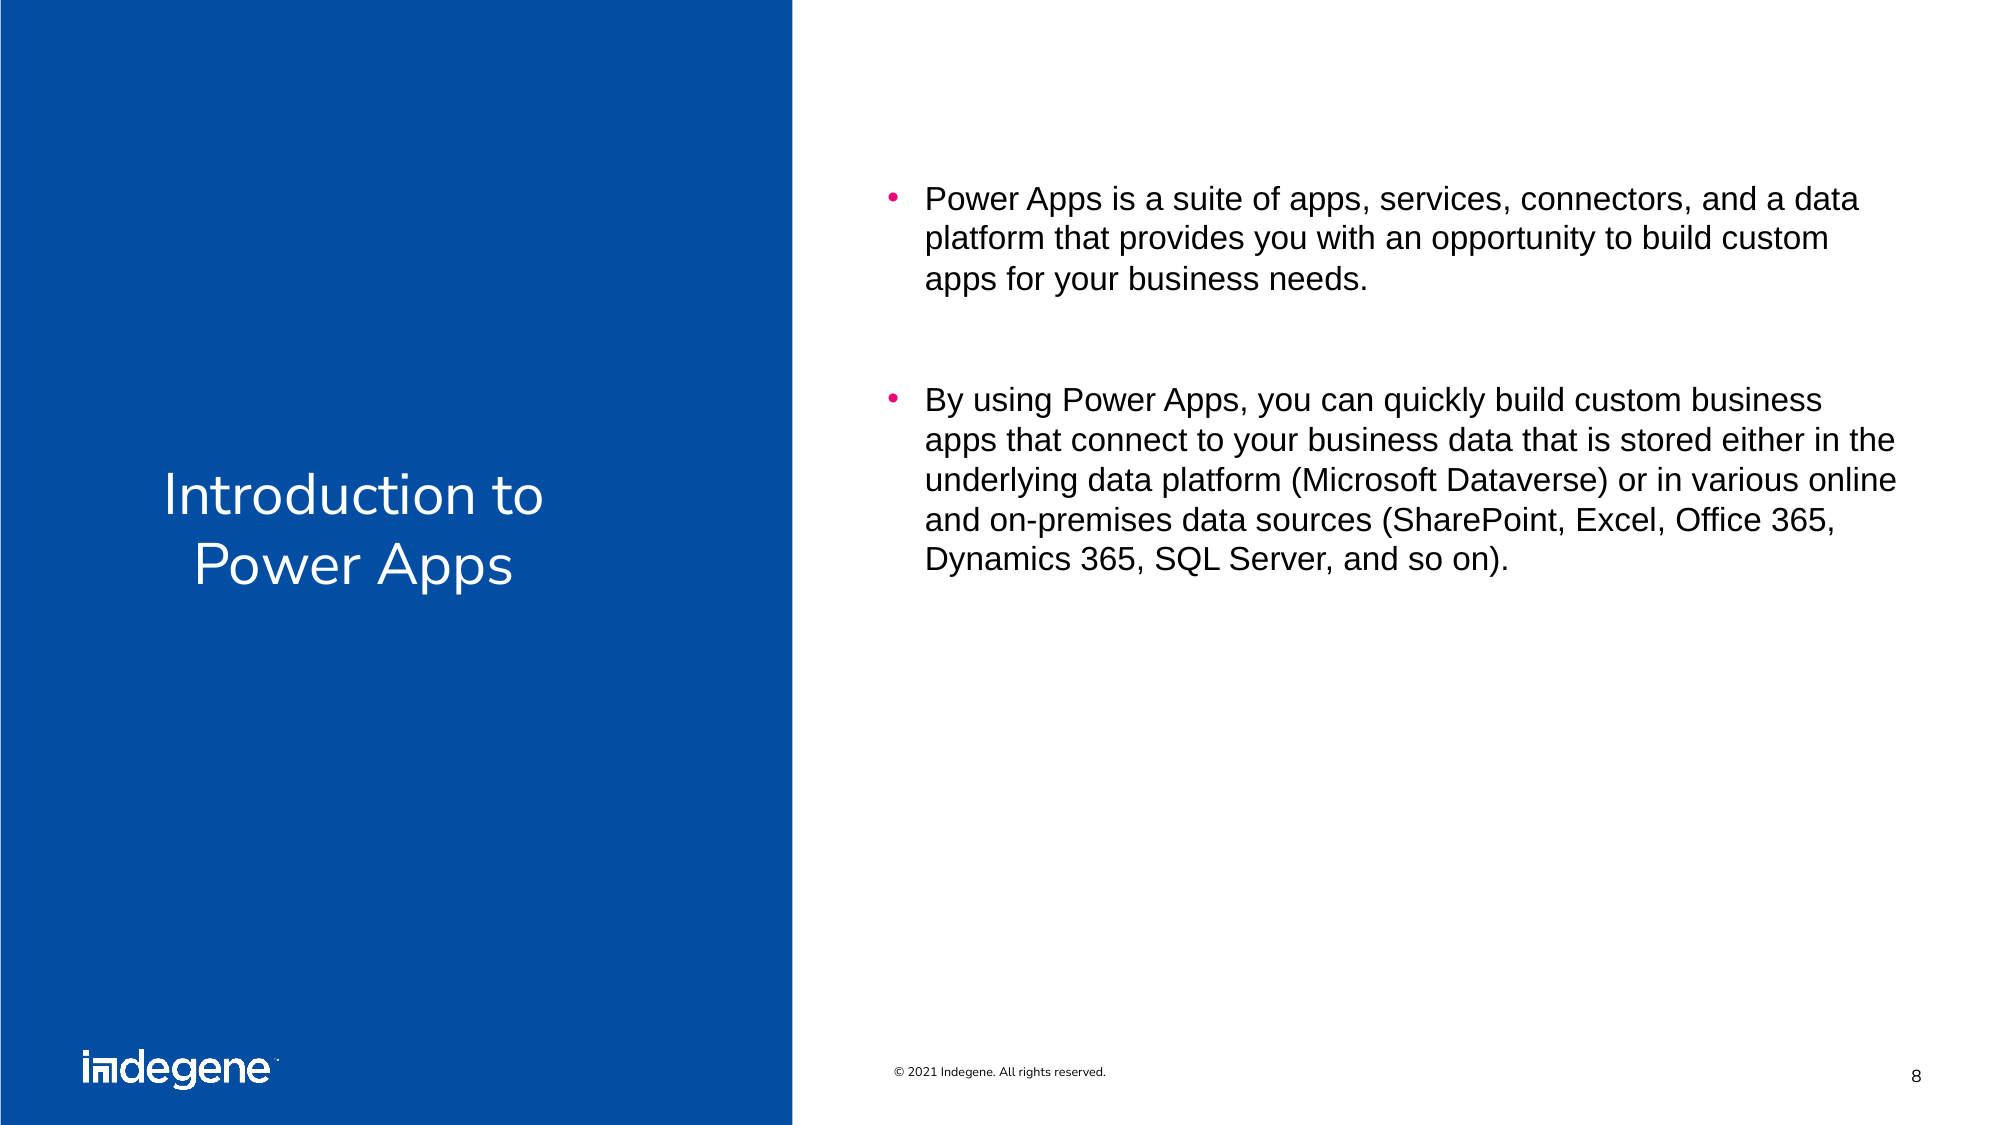

# Introduction to Power Apps
Power Apps is a suite of apps, services, connectors, and a data platform that provides you with an opportunity to build custom apps for your business needs.

By using Power Apps, you can quickly build custom business apps that connect to your business data that is stored either in the underlying data platform (Microsoft Dataverse) or in various online and on-premises data sources (SharePoint, Excel, Office 365, Dynamics 365, SQL Server, and so on).

© 2021 Indegene. All rights reserved.
8